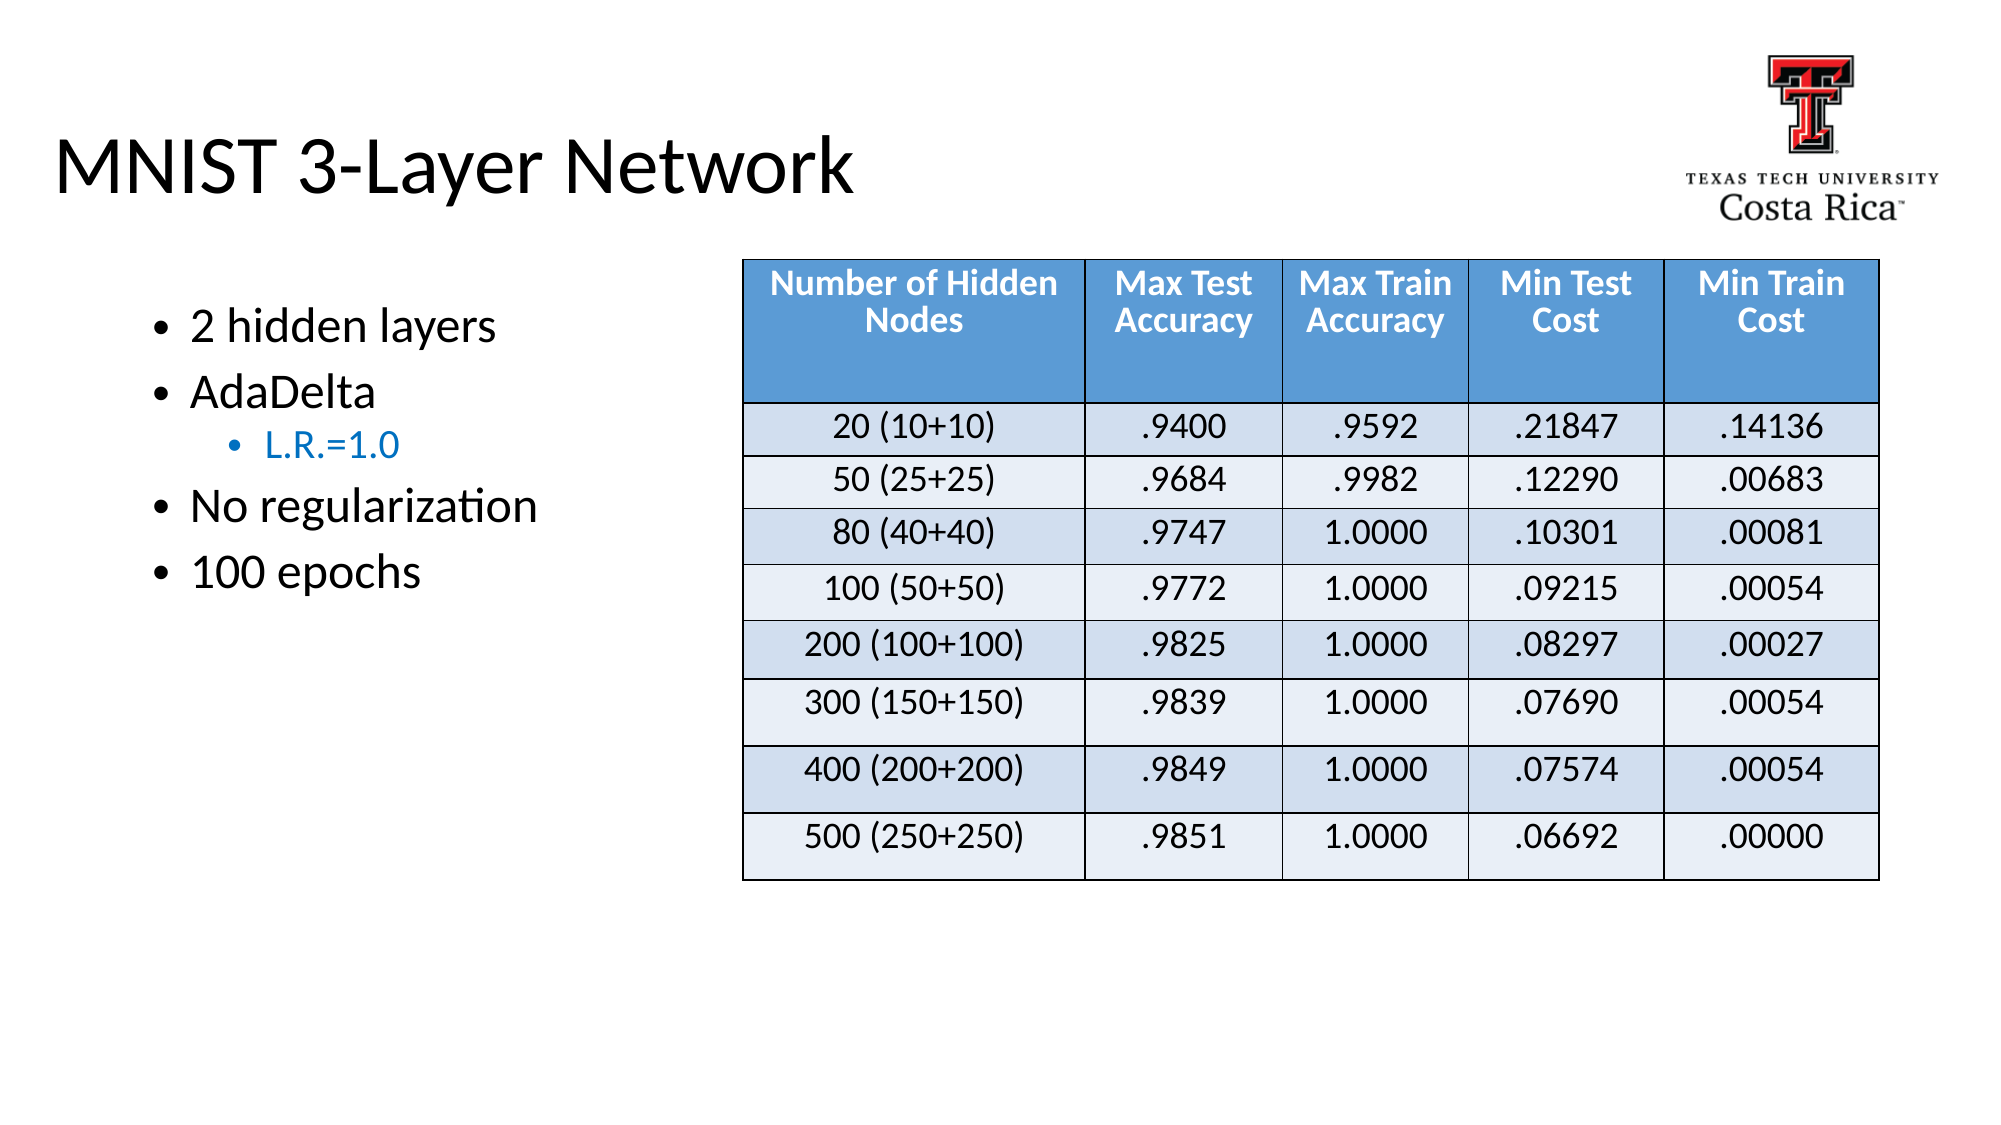

# MNIST 3-Layer Network
| Number of Hidden Nodes | Max Test Accuracy | Max Train Accuracy | Min Test Cost | Min Train Cost |
| --- | --- | --- | --- | --- |
| 20 (10+10) | .9400 | .9592 | .21847 | .14136 |
| 50 (25+25) | .9684 | .9982 | .12290 | .00683 |
| 80 (40+40) | .9747 | 1.0000 | .10301 | .00081 |
| 100 (50+50) | .9772 | 1.0000 | .09215 | .00054 |
| 200 (100+100) | .9825 | 1.0000 | .08297 | .00027 |
| 300 (150+150) | .9839 | 1.0000 | .07690 | .00054 |
| 400 (200+200) | .9849 | 1.0000 | .07574 | .00054 |
| 500 (250+250) | .9851 | 1.0000 | .06692 | .00000 |
2 hidden layers
AdaDelta
L.R.=1.0
No regularization
100 epochs